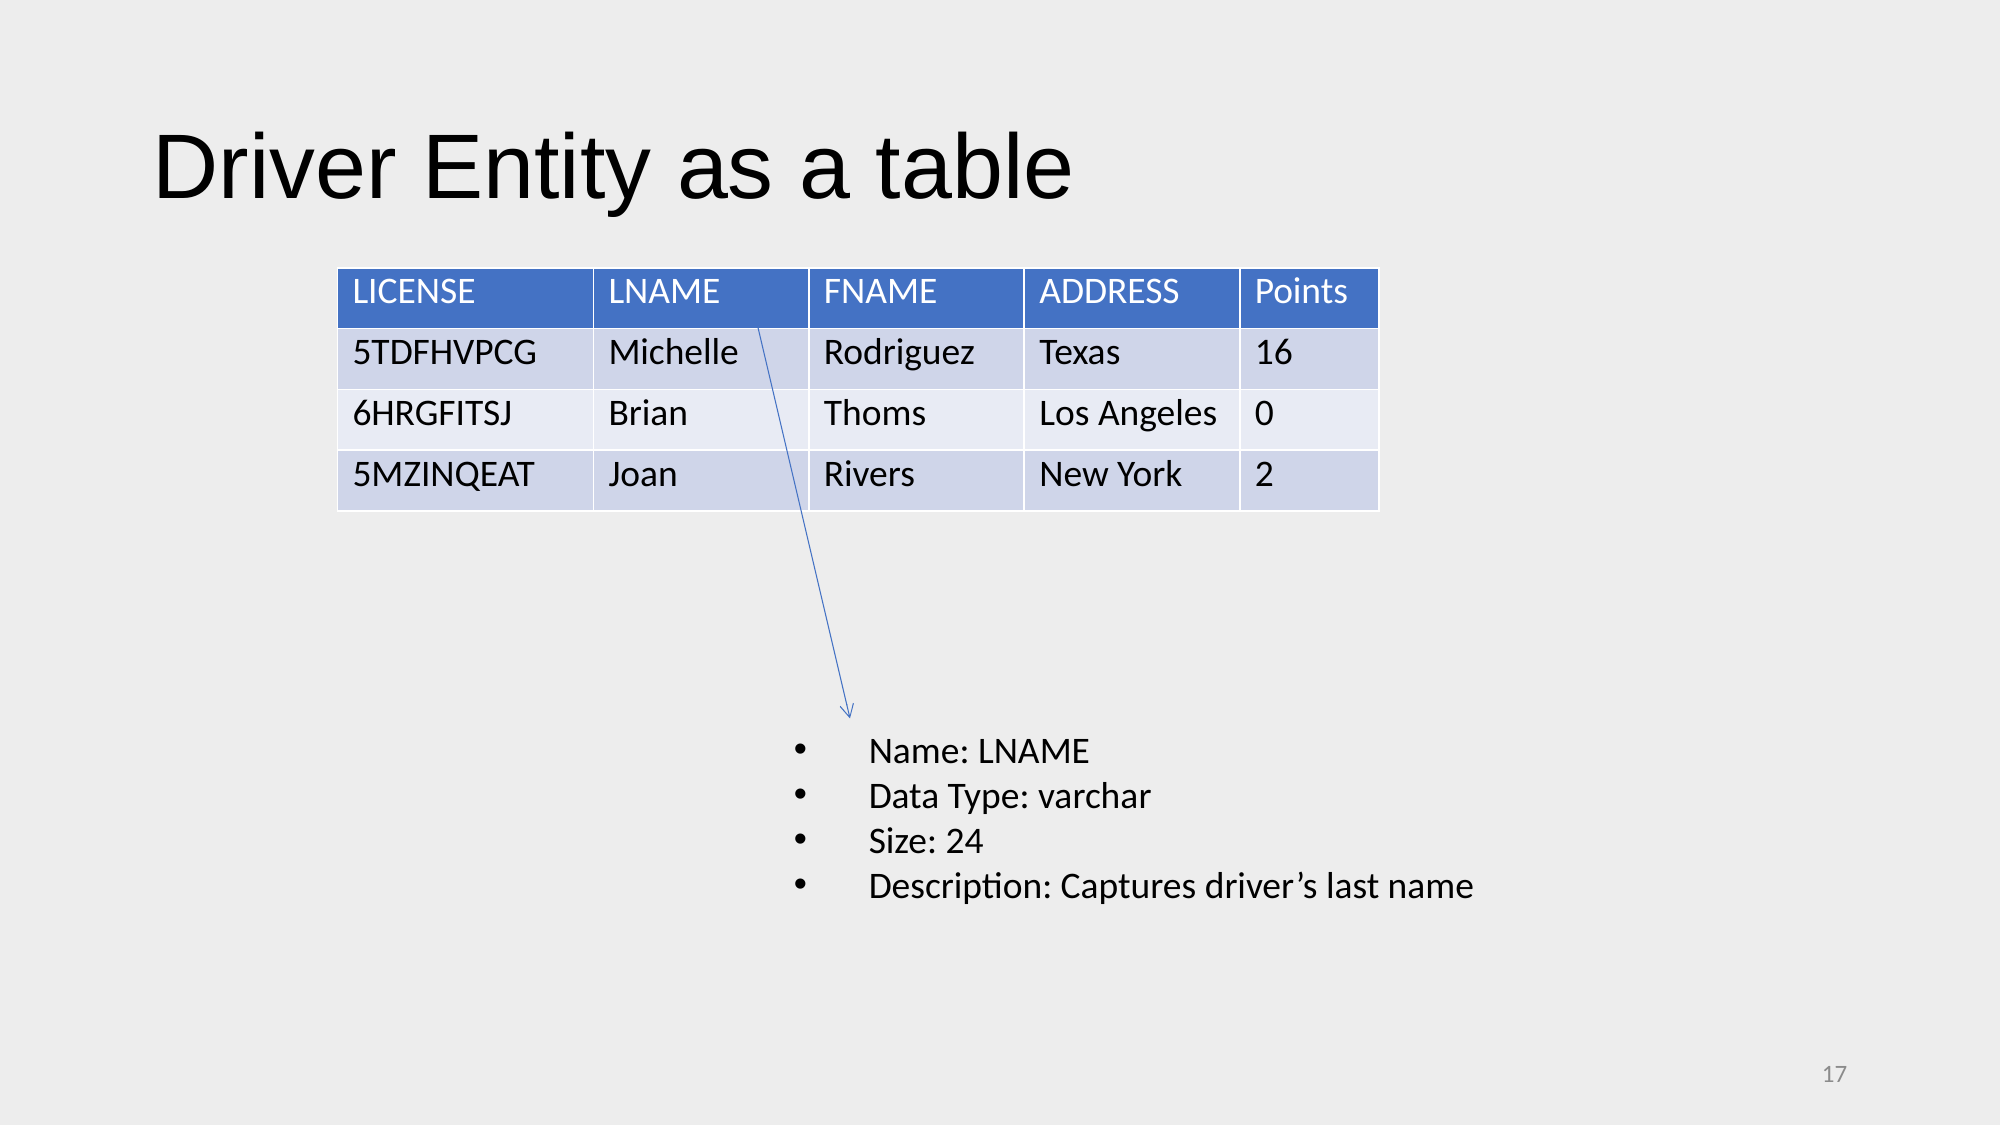

# Driver Entity as a table
| LICENSE | LNAME | FNAME | ADDRESS | Points |
| --- | --- | --- | --- | --- |
| 5TDFHVPCG | Michelle | Rodriguez | Texas | 16 |
| 6HRGFITSJ | Brian | Thoms | Los Angeles | 0 |
| 5MZINQEAT | Joan | Rivers | New York | 2 |
Name: LNAME
Data Type: varchar
Size: 24
Description: Captures driver’s last name

17